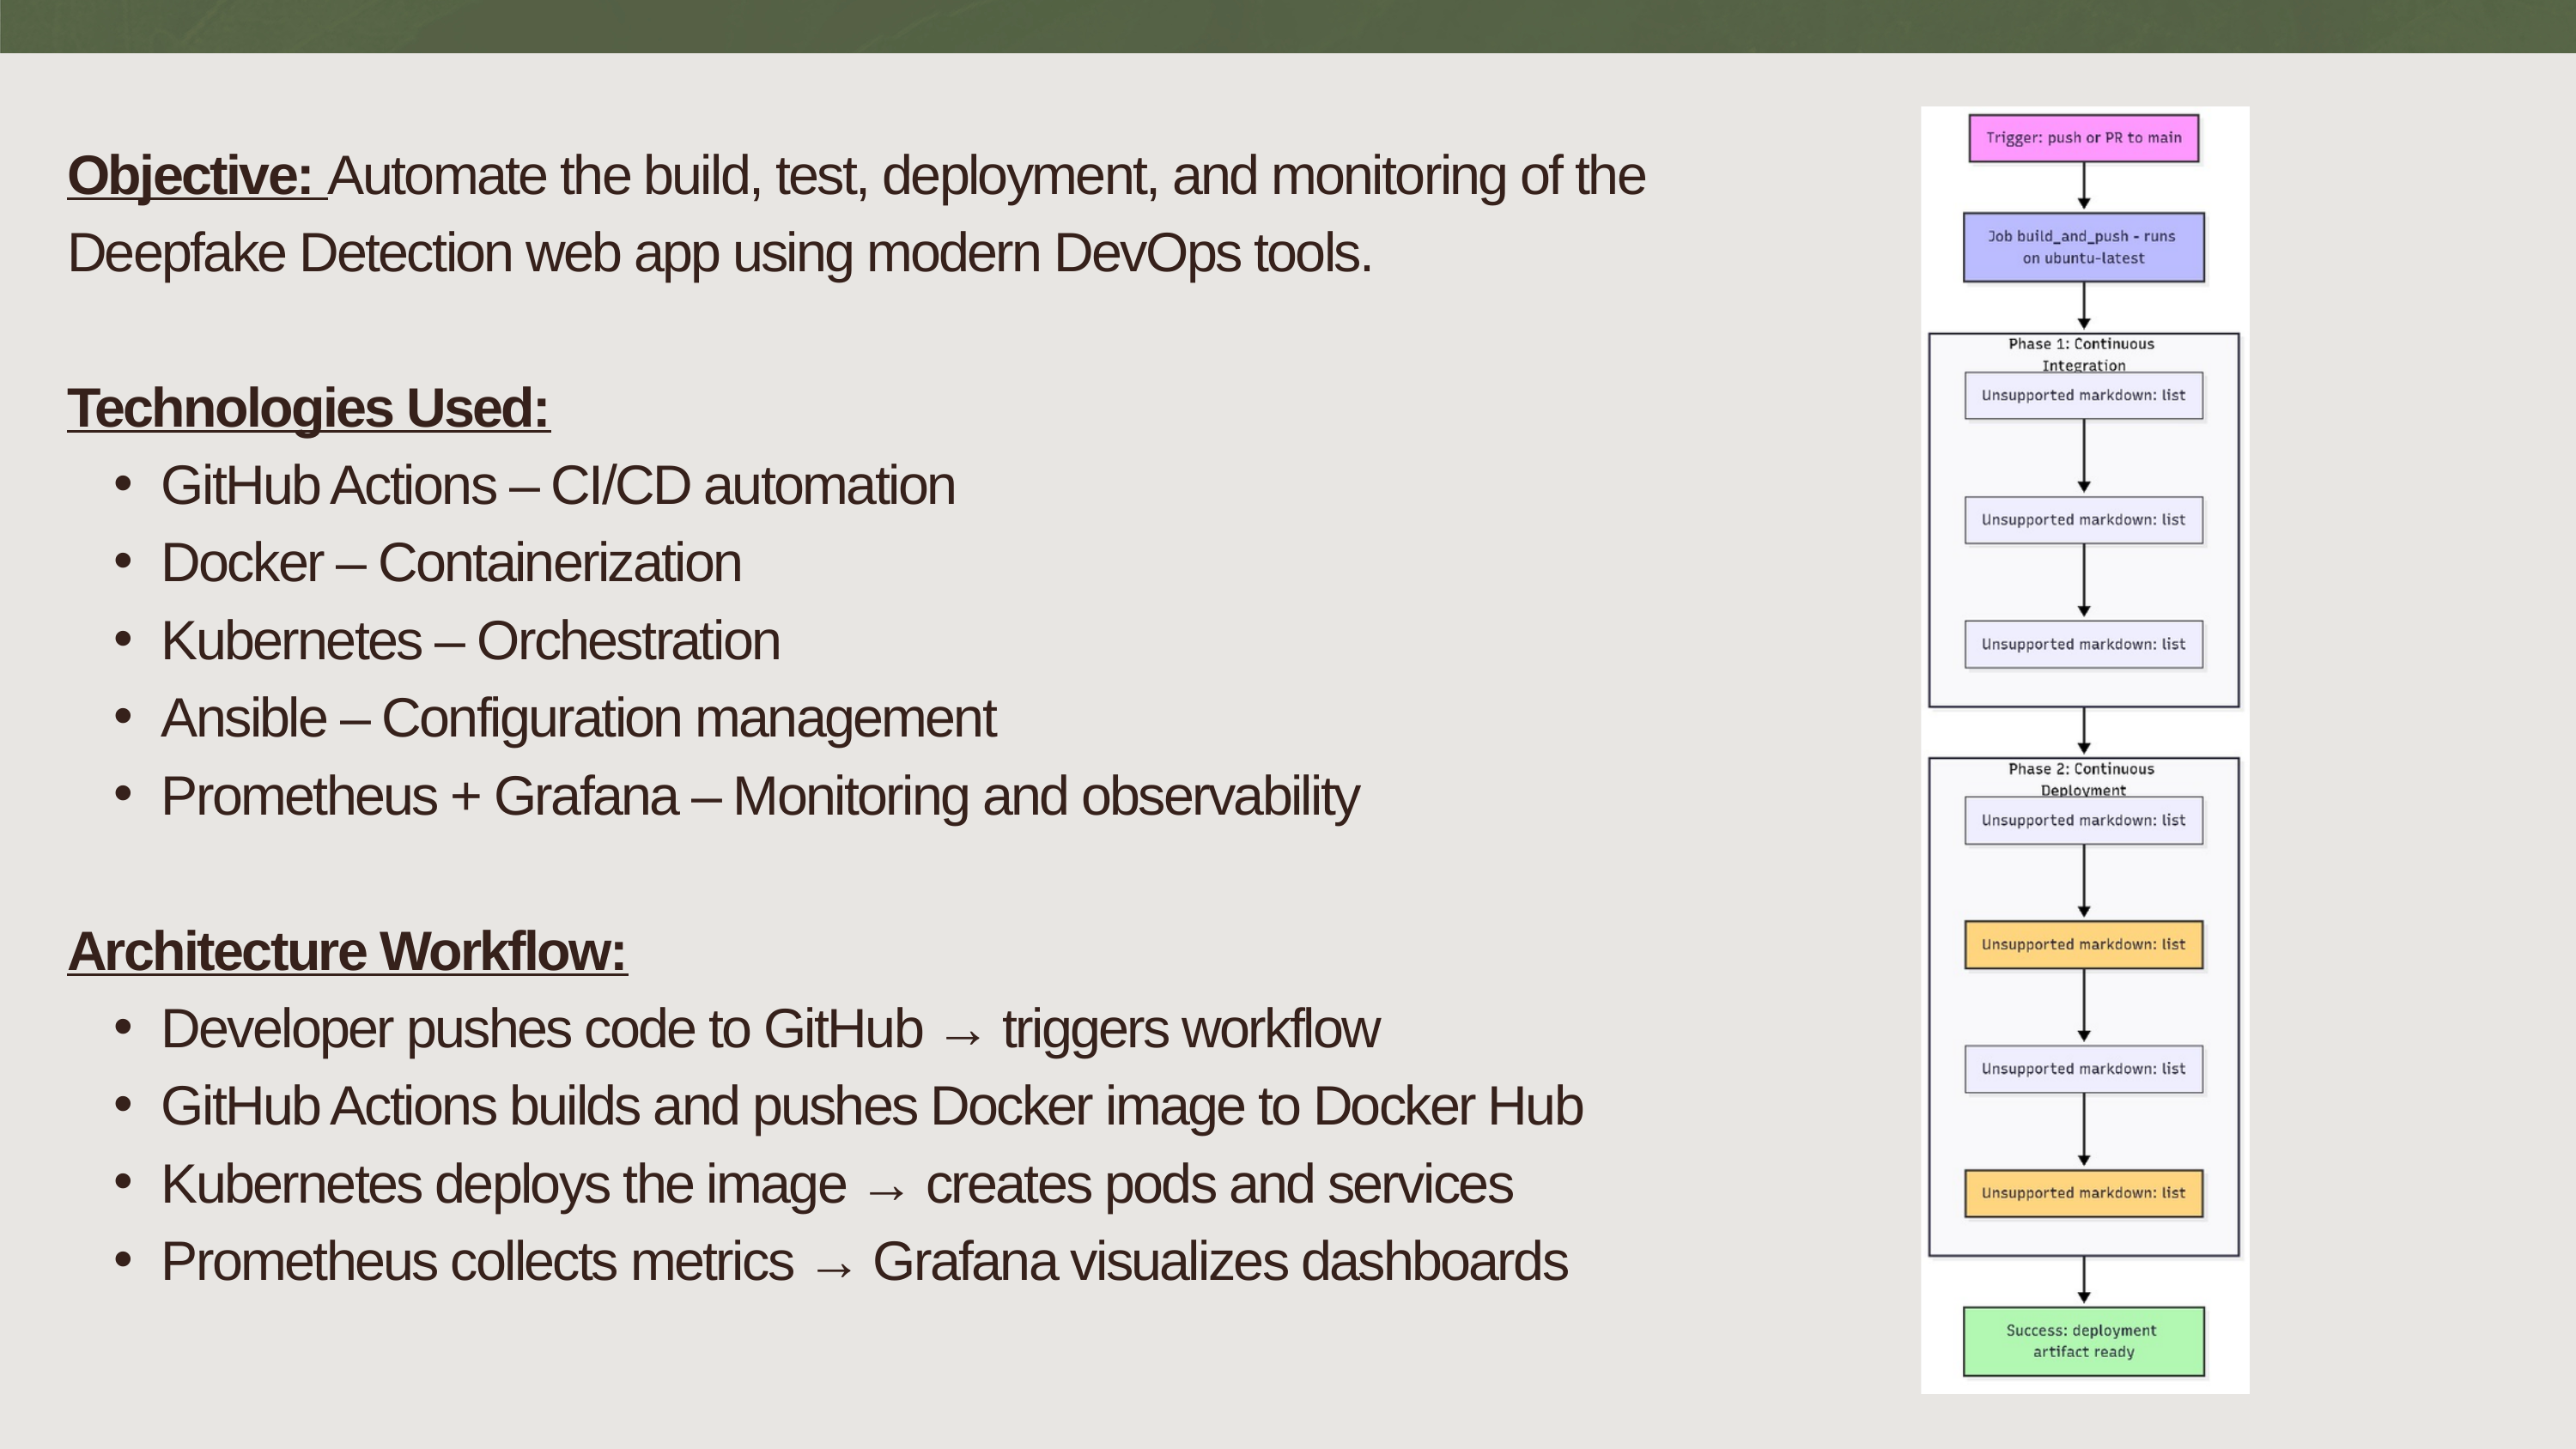

Objective: Automate the build, test, deployment, and monitoring of the Deepfake Detection web app using modern DevOps tools.

Technologies Used:
GitHub Actions – CI/CD automation
Docker – Containerization
Kubernetes – Orchestration
Ansible – Configuration management
Prometheus + Grafana – Monitoring and observability

Architecture Workflow:
Developer pushes code to GitHub → triggers workflow
GitHub Actions builds and pushes Docker image to Docker Hub
Kubernetes deploys the image → creates pods and services
Prometheus collects metrics → Grafana visualizes dashboards